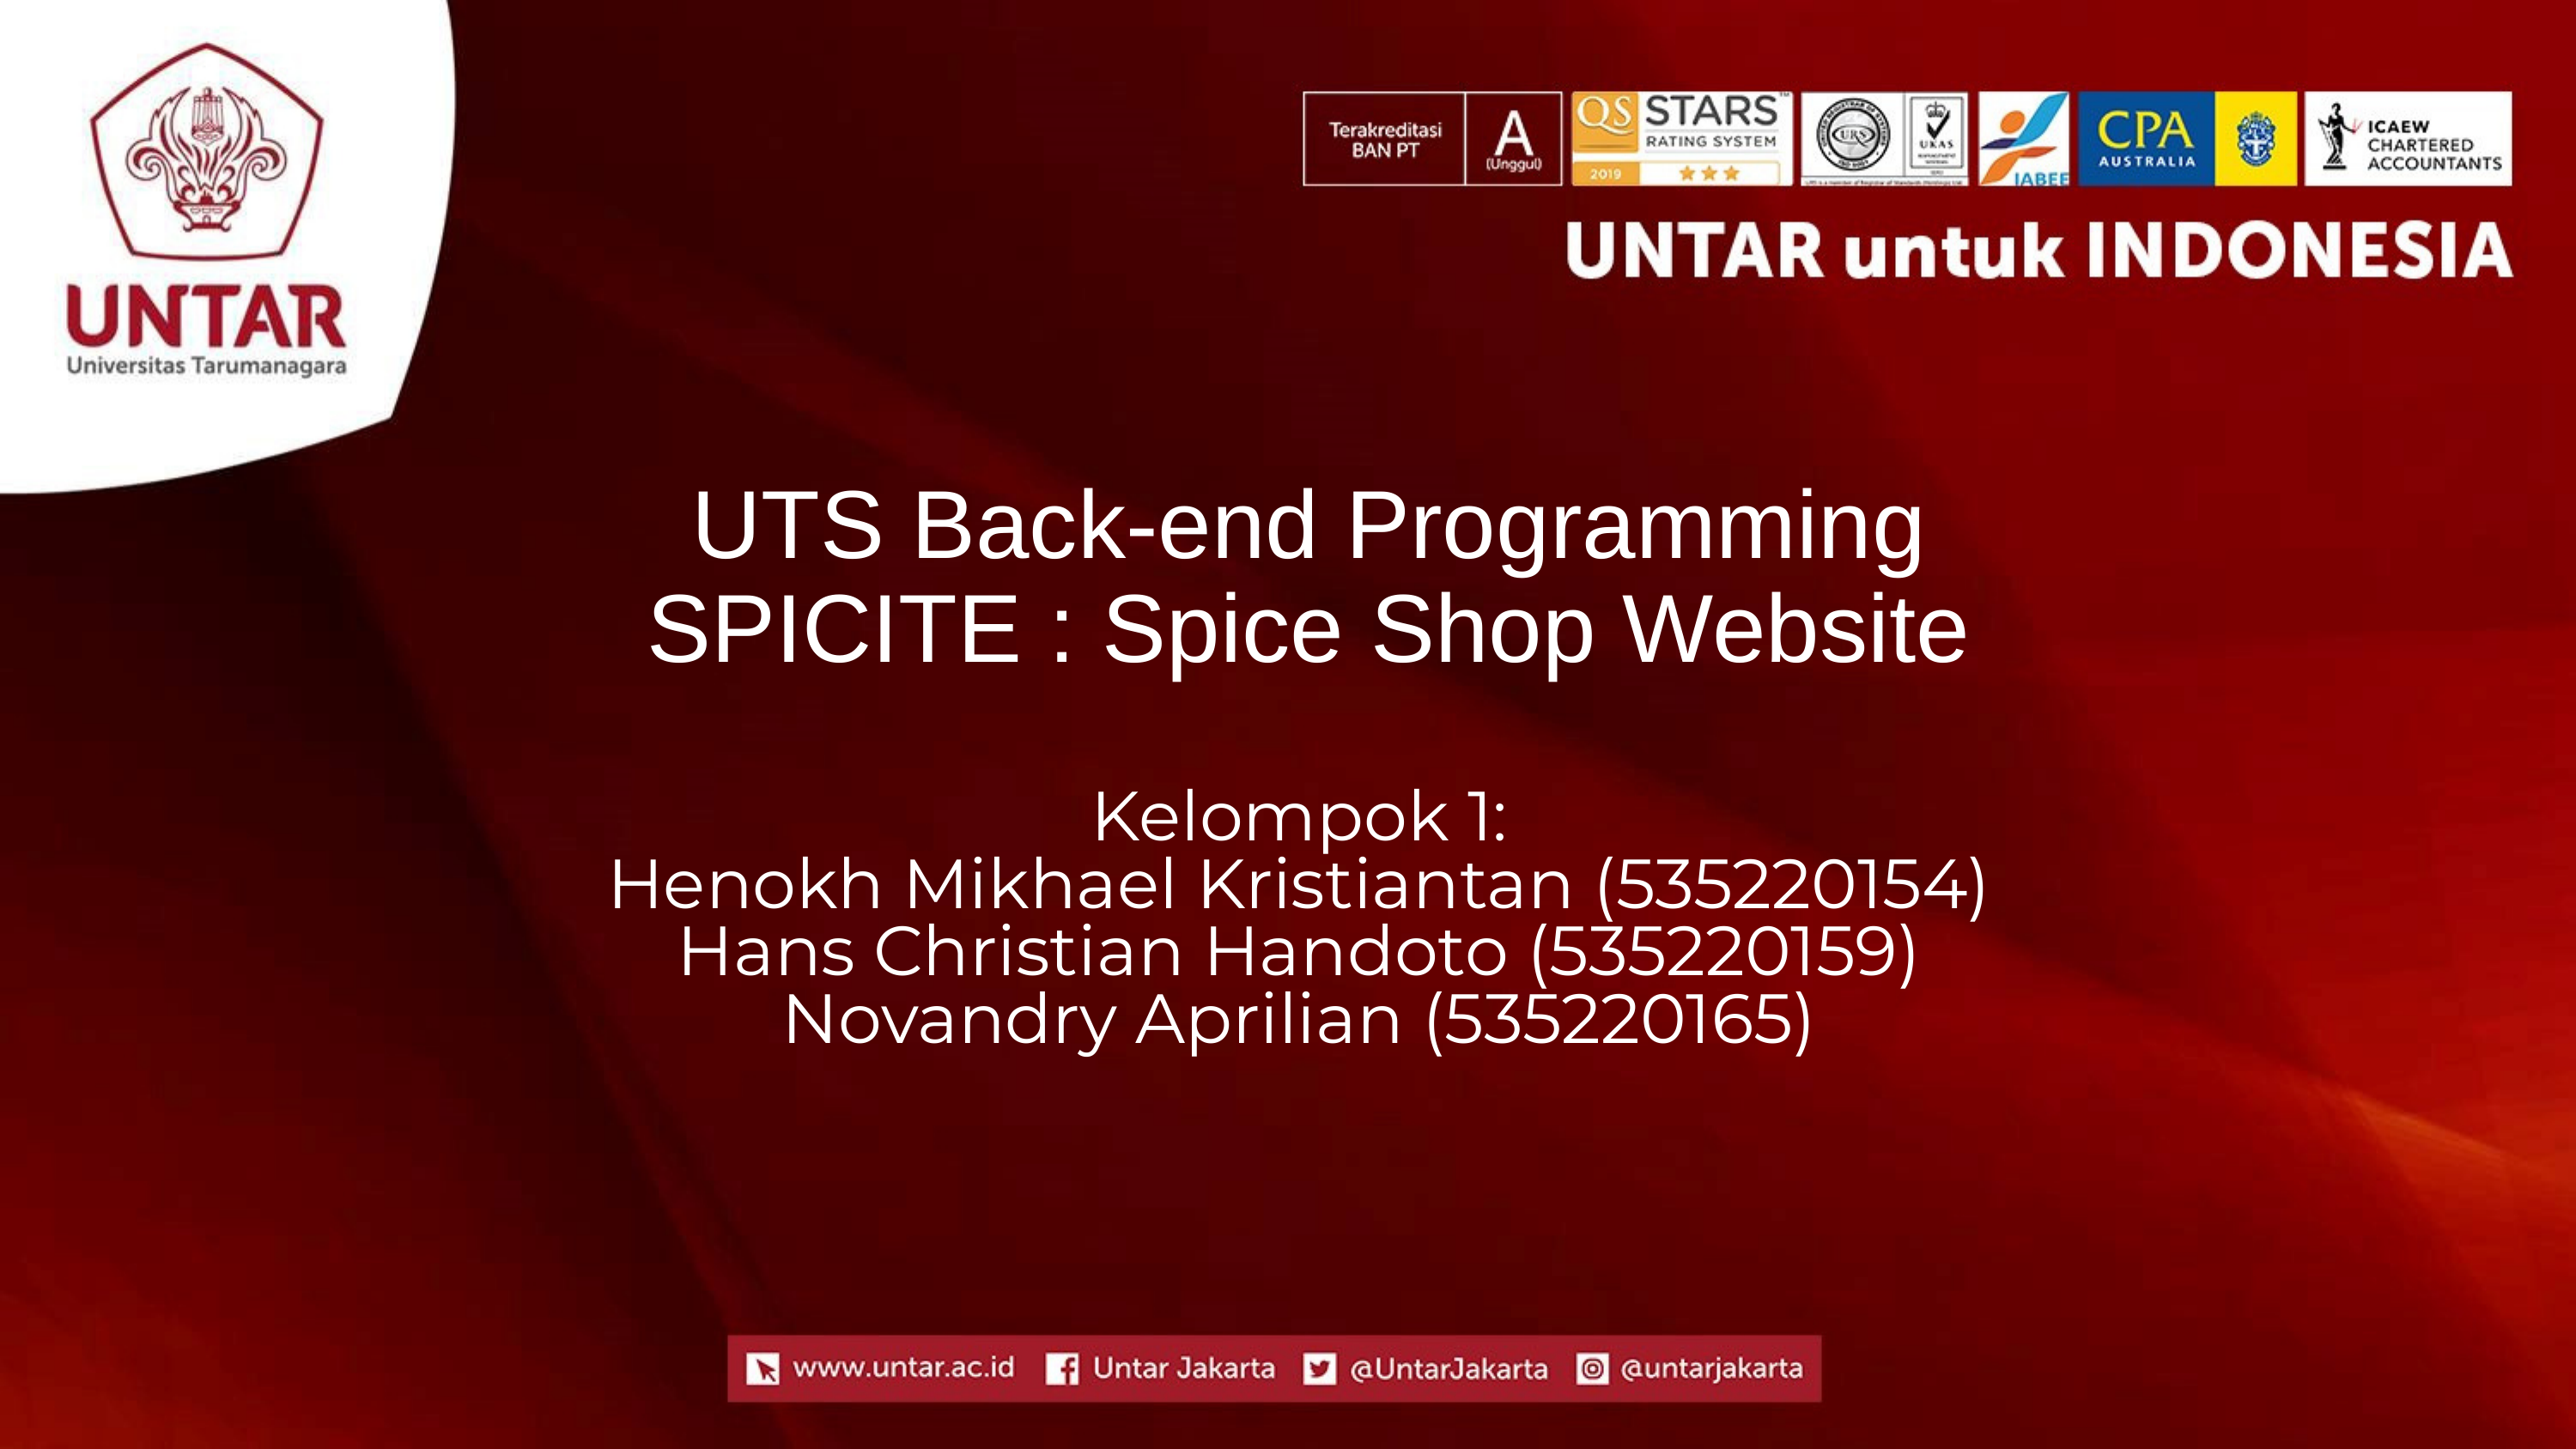

UTS Back-end Programming
SPICITE : Spice Shop Website
Kelompok 1:
Henokh Mikhael Kristiantan (535220154)
Hans Christian Handoto (535220159)
Novandry Aprilian (535220165)